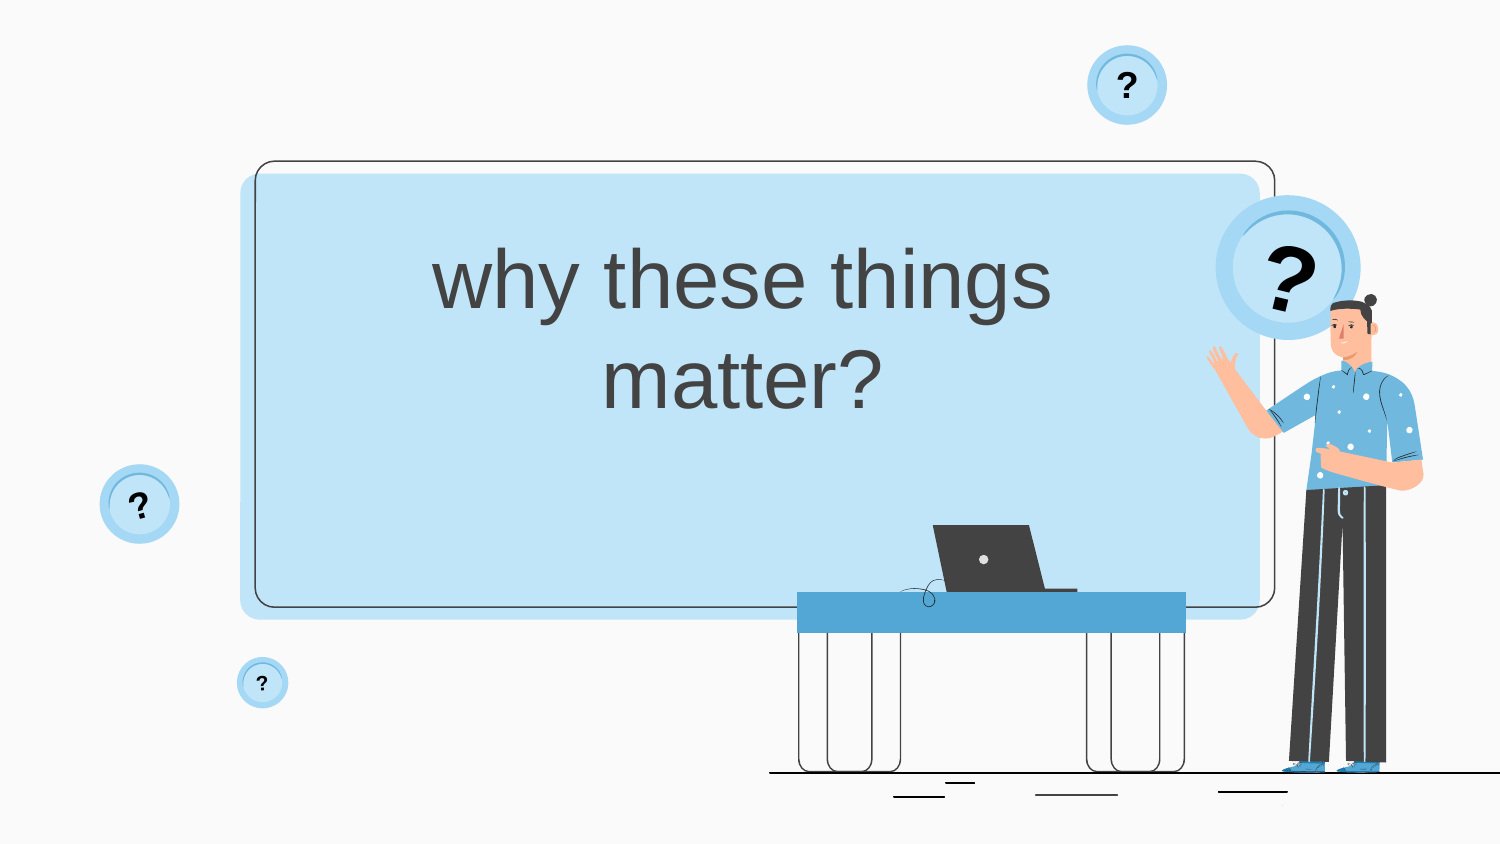

?

?
# why these things matter?

?

?